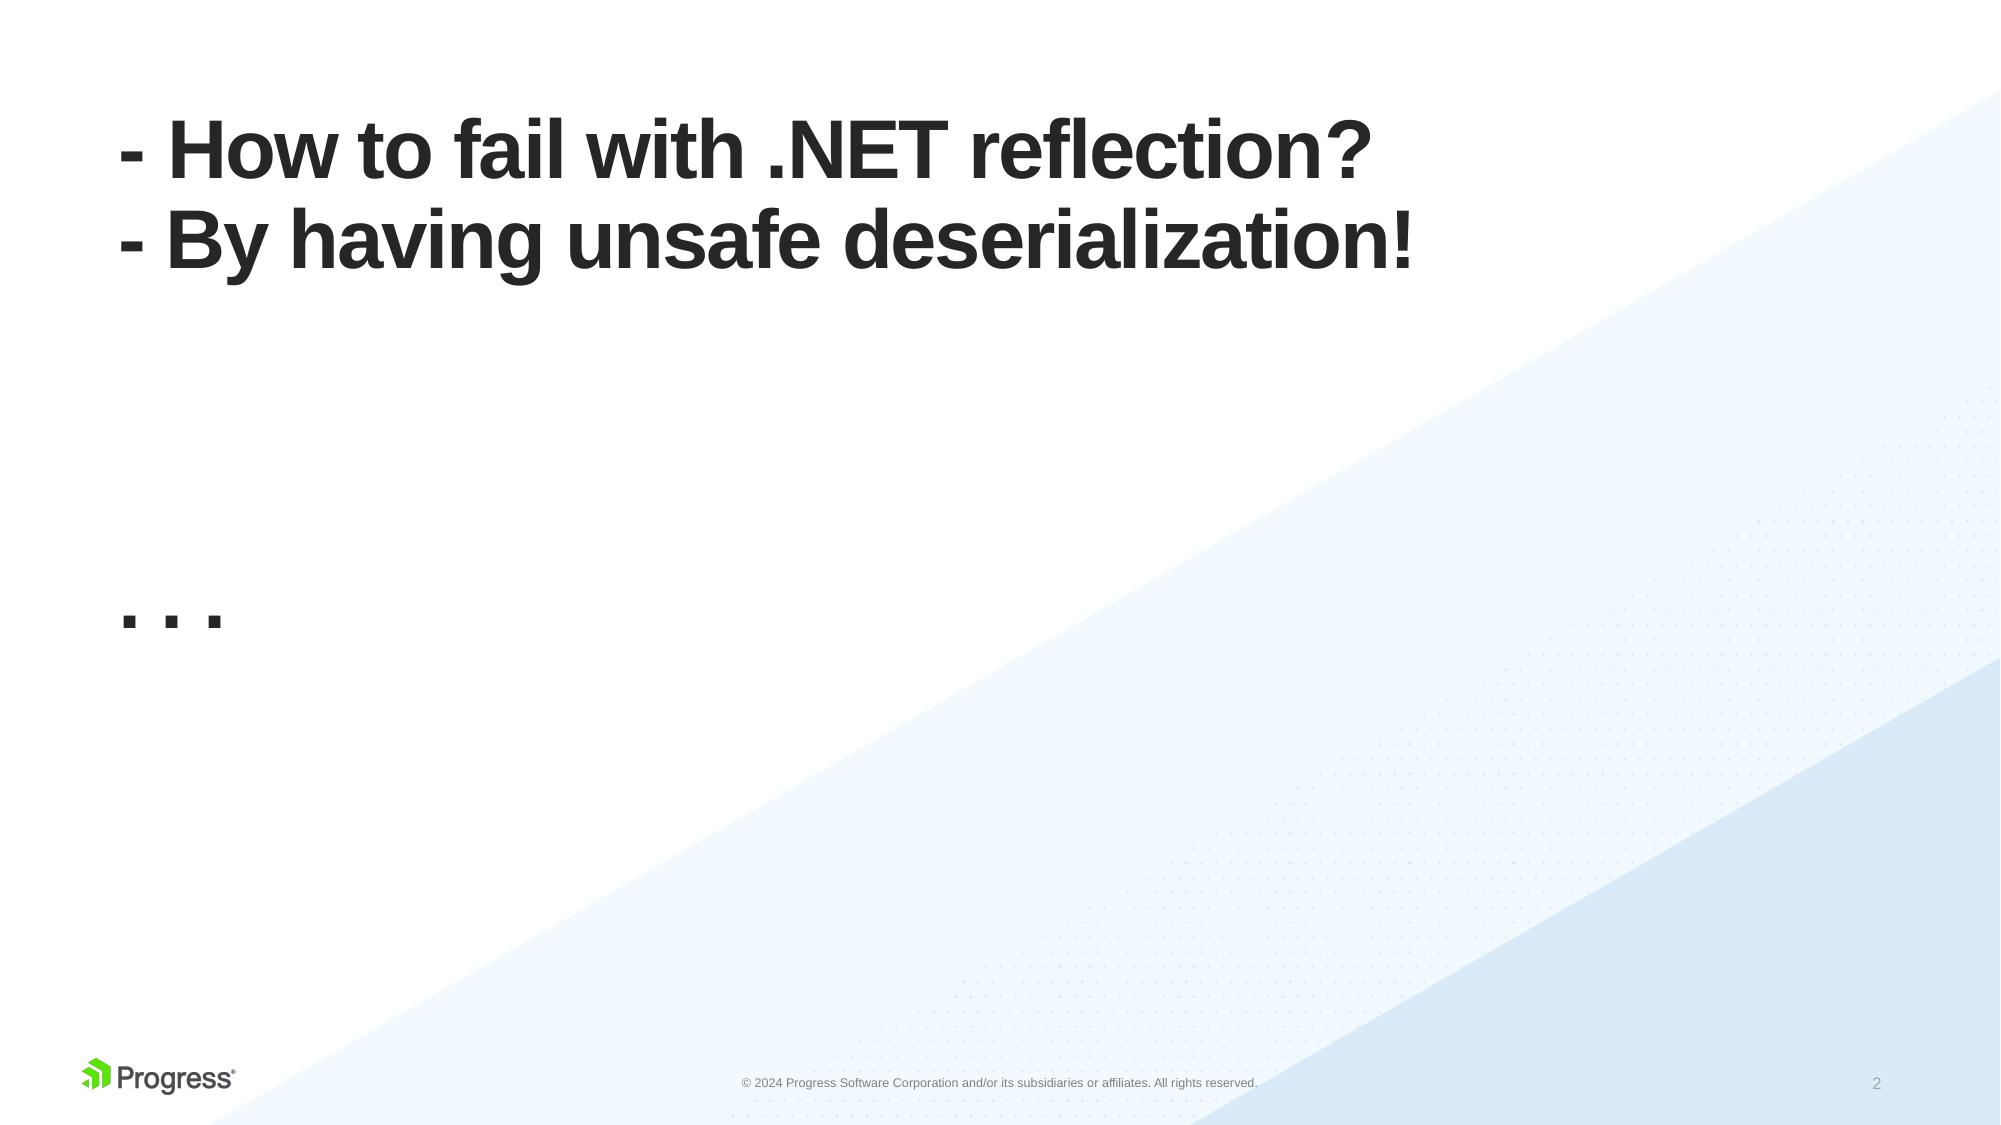

# - How to fail with .NET reflection? - By having unsafe deserialization! . . .